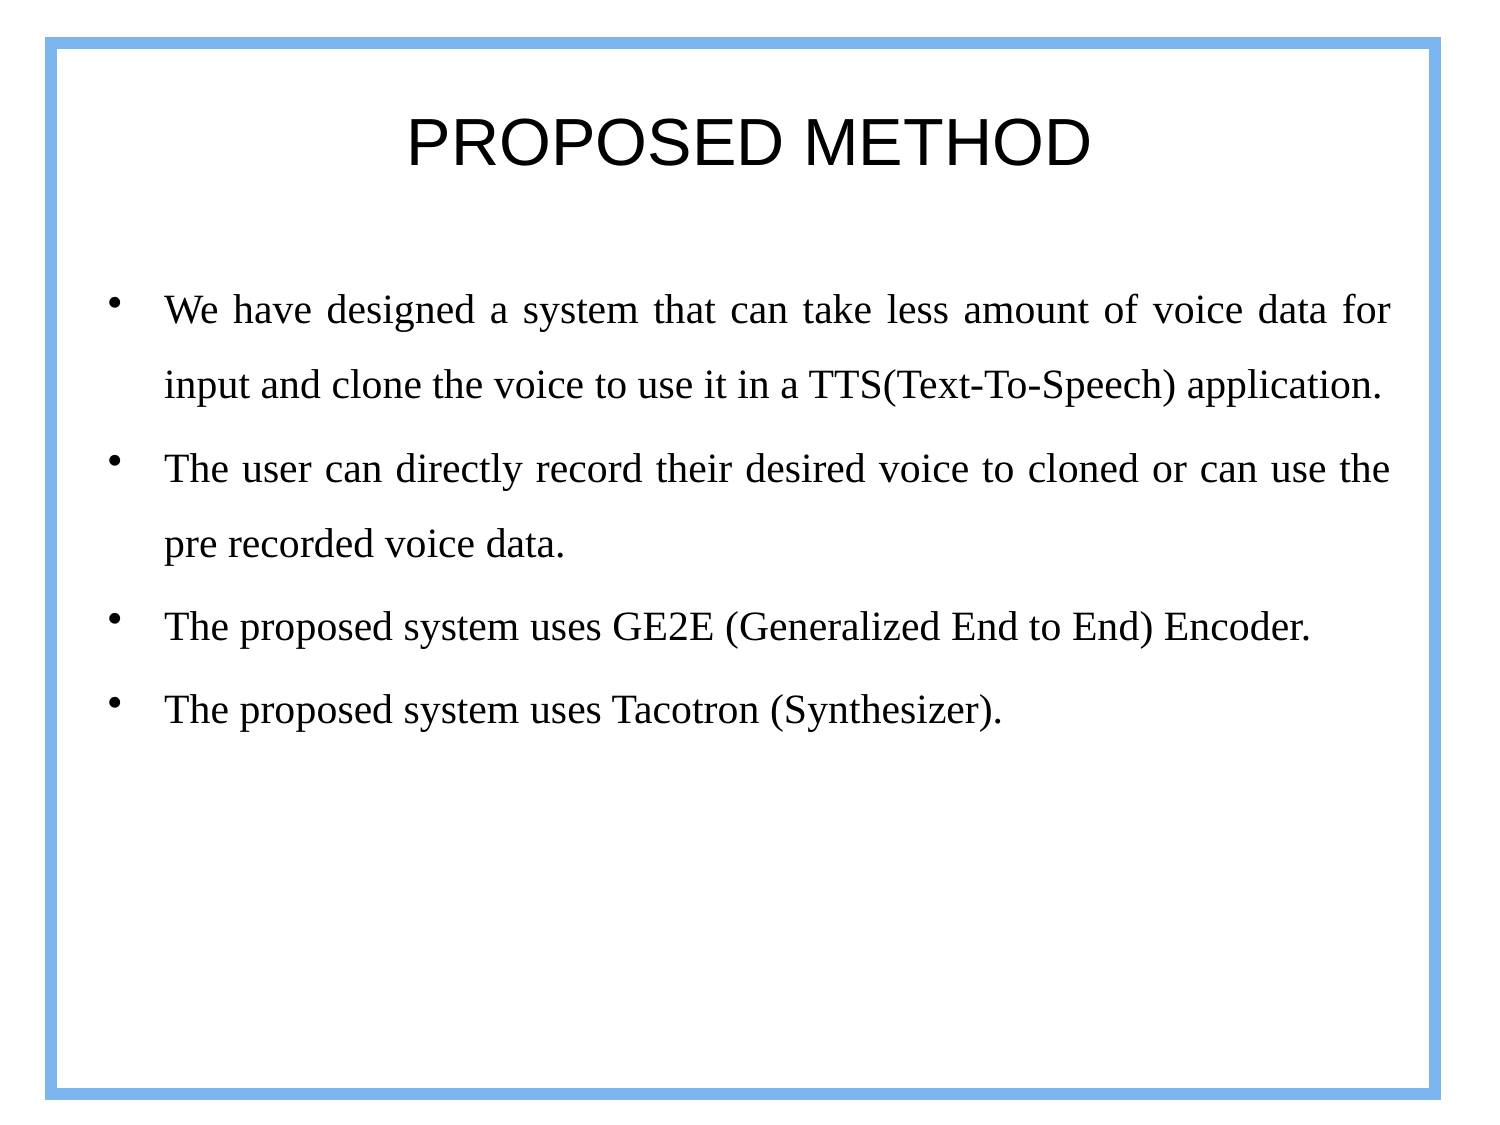

PROPOSED METHOD

We have designed a system that can take less amount of voice data for input and clone the voice to use it in a TTS(Text-To-Speech) application.
The user can directly record their desired voice to cloned or can use the pre recorded voice data.
The proposed system uses GE2E (Generalized End to End) Encoder.
The proposed system uses Tacotron (Synthesizer).